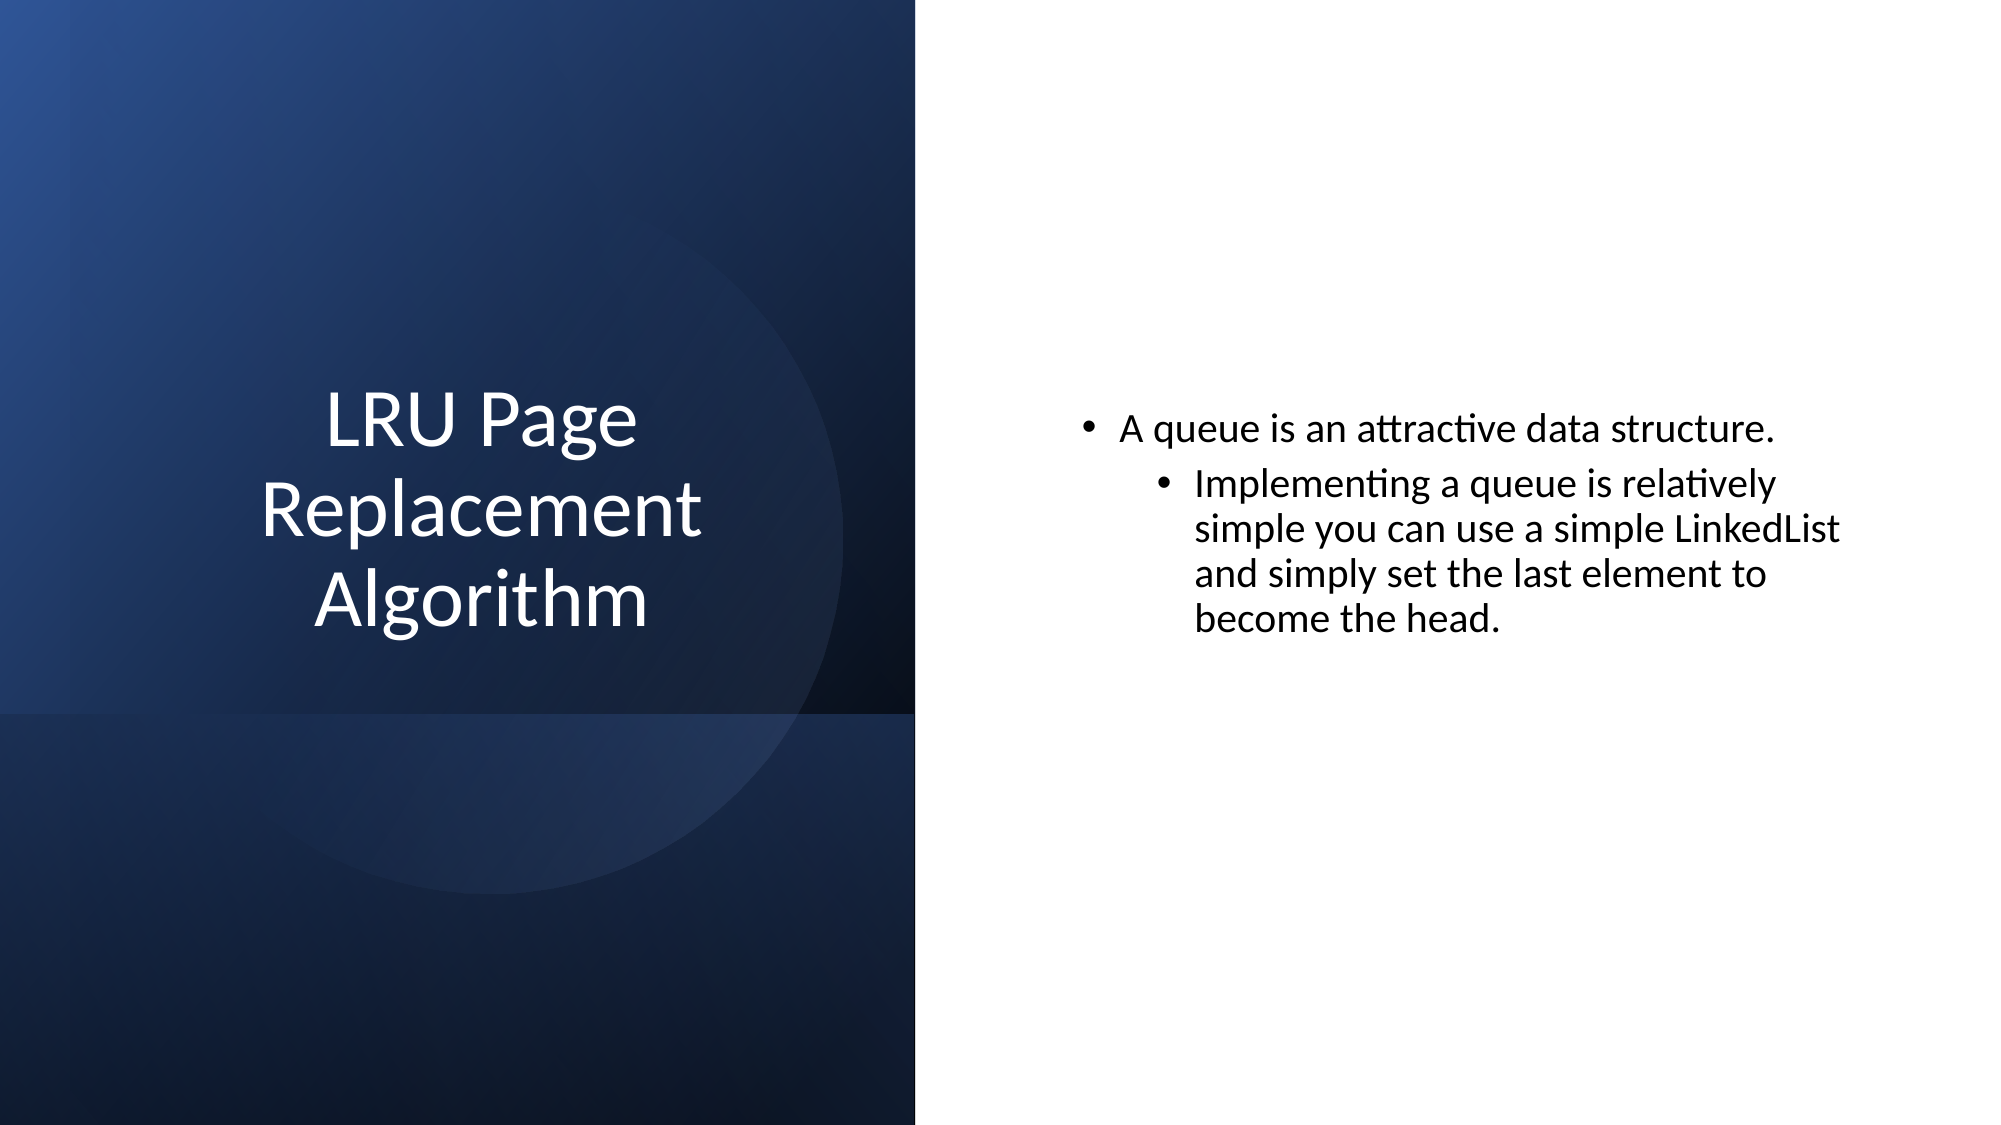

# LRU Page Replacement Algorithm

A queue is an attractive data structure.
Implementing a queue is relatively simple you can use a simple LinkedList and simply set the last element to become the head.